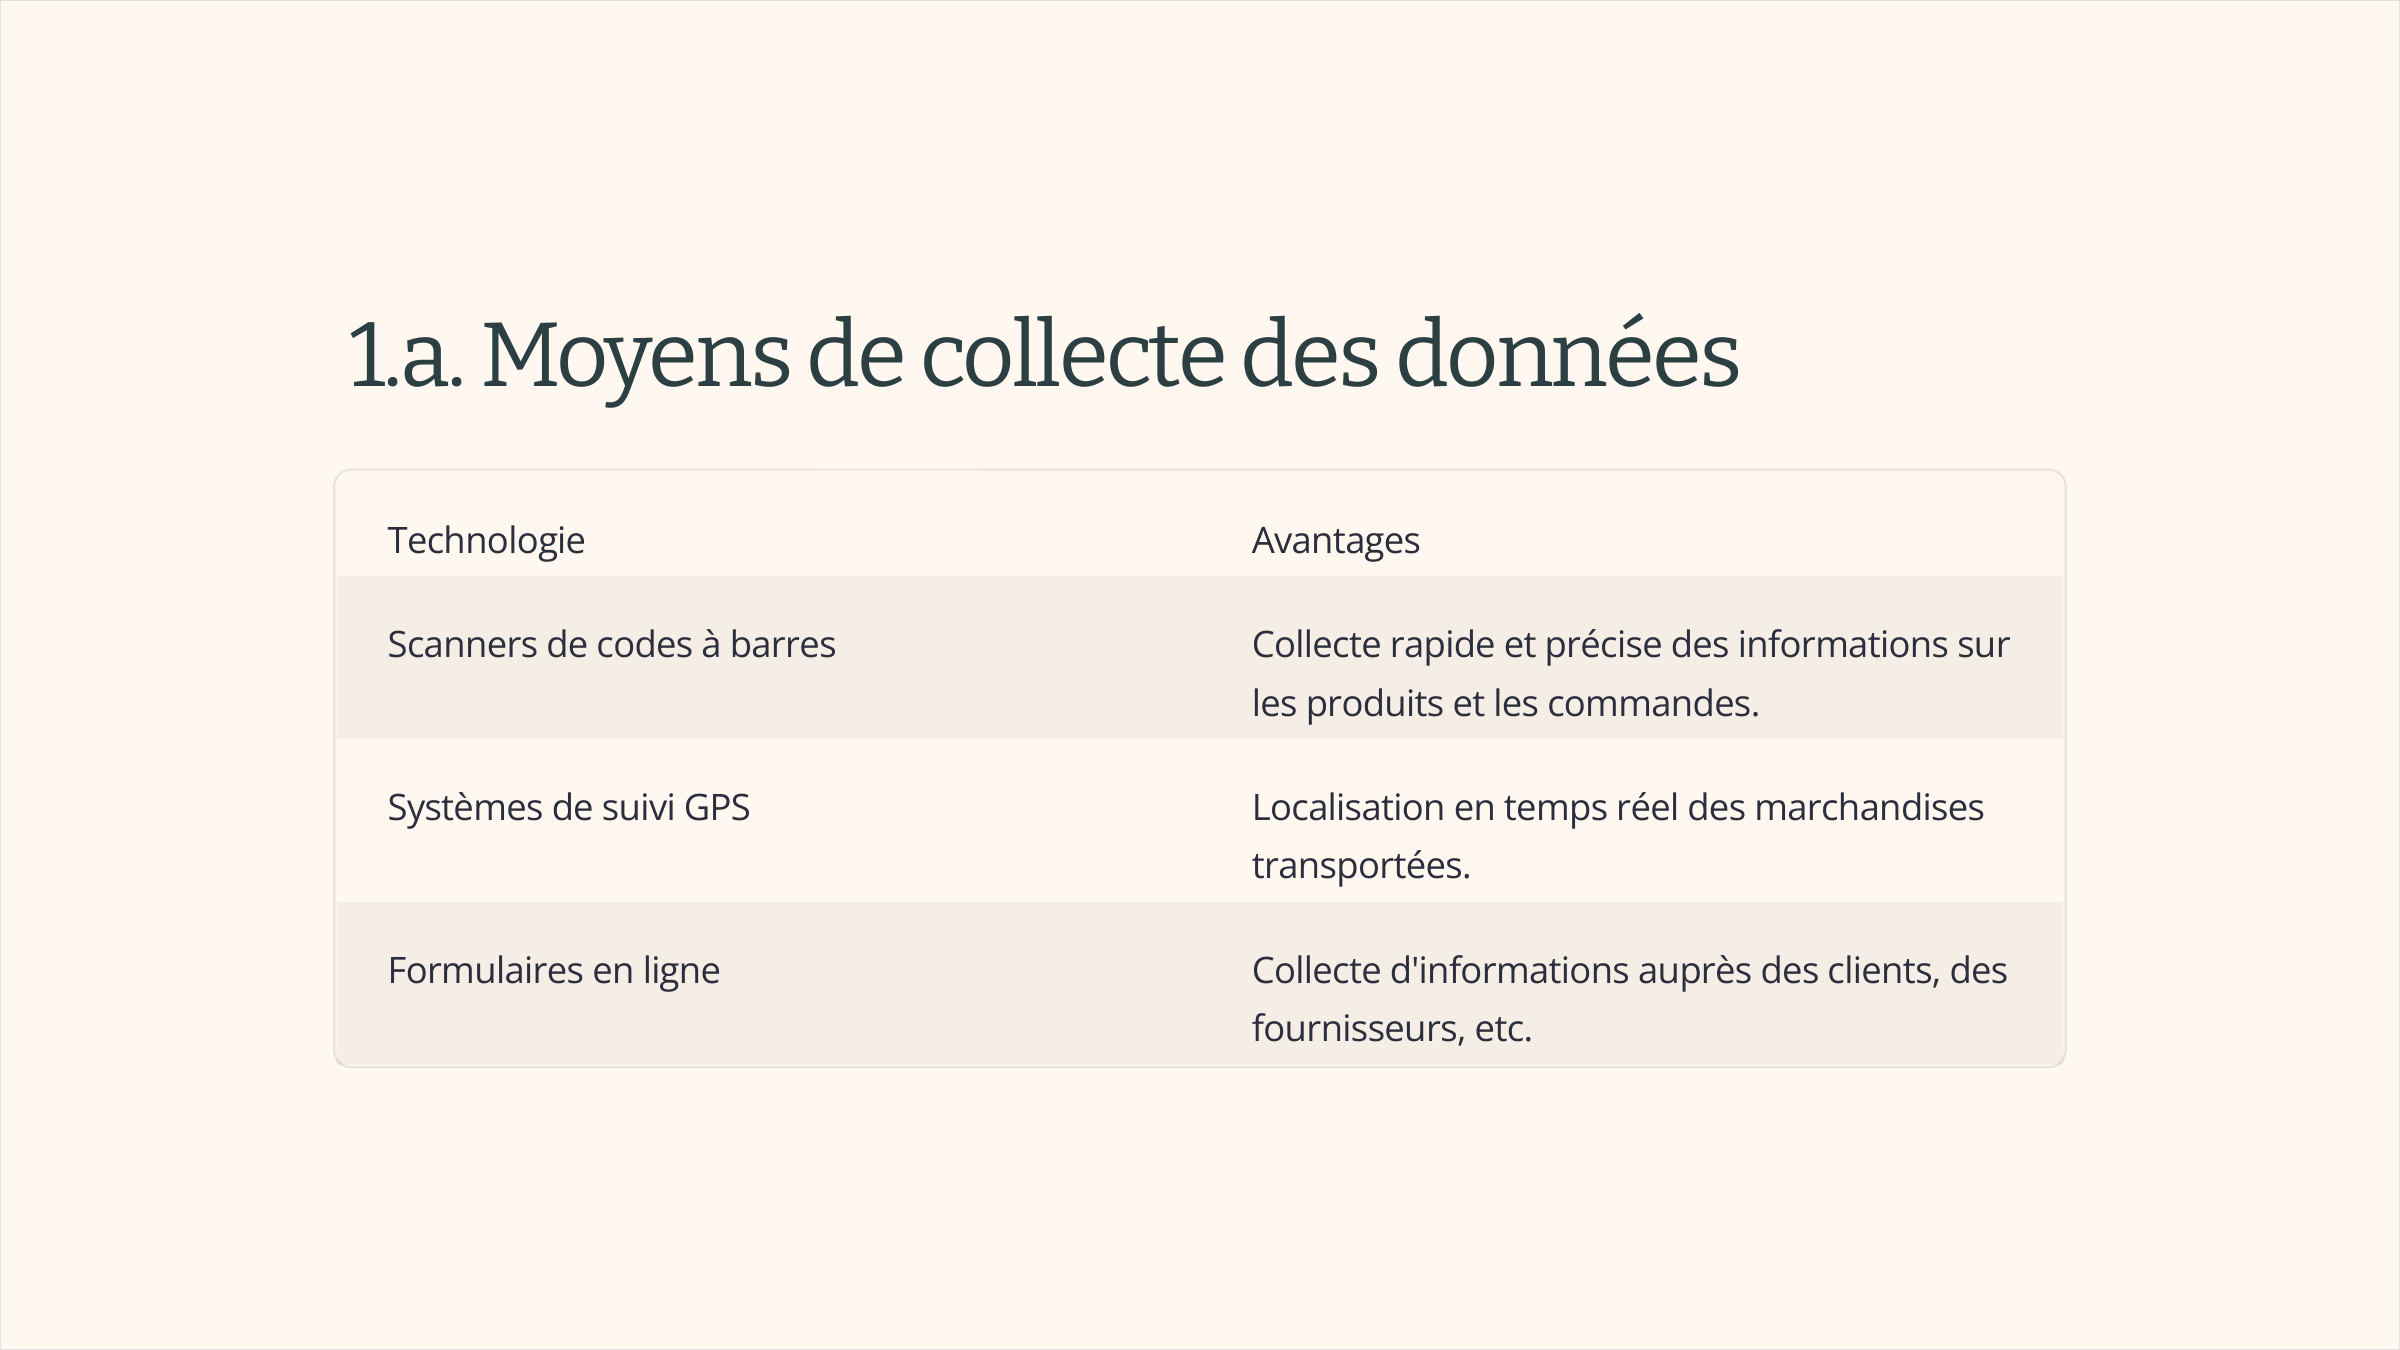

1.a. Moyens de collecte des données

Technologie
Avantages

Scanners de codes à barres
Collecte rapide et précise des informations sur les produits et les commandes.

Systèmes de suivi GPS
Localisation en temps réel des marchandises transportées.

Formulaires en ligne
Collecte d'informations auprès des clients, des fournisseurs, etc.